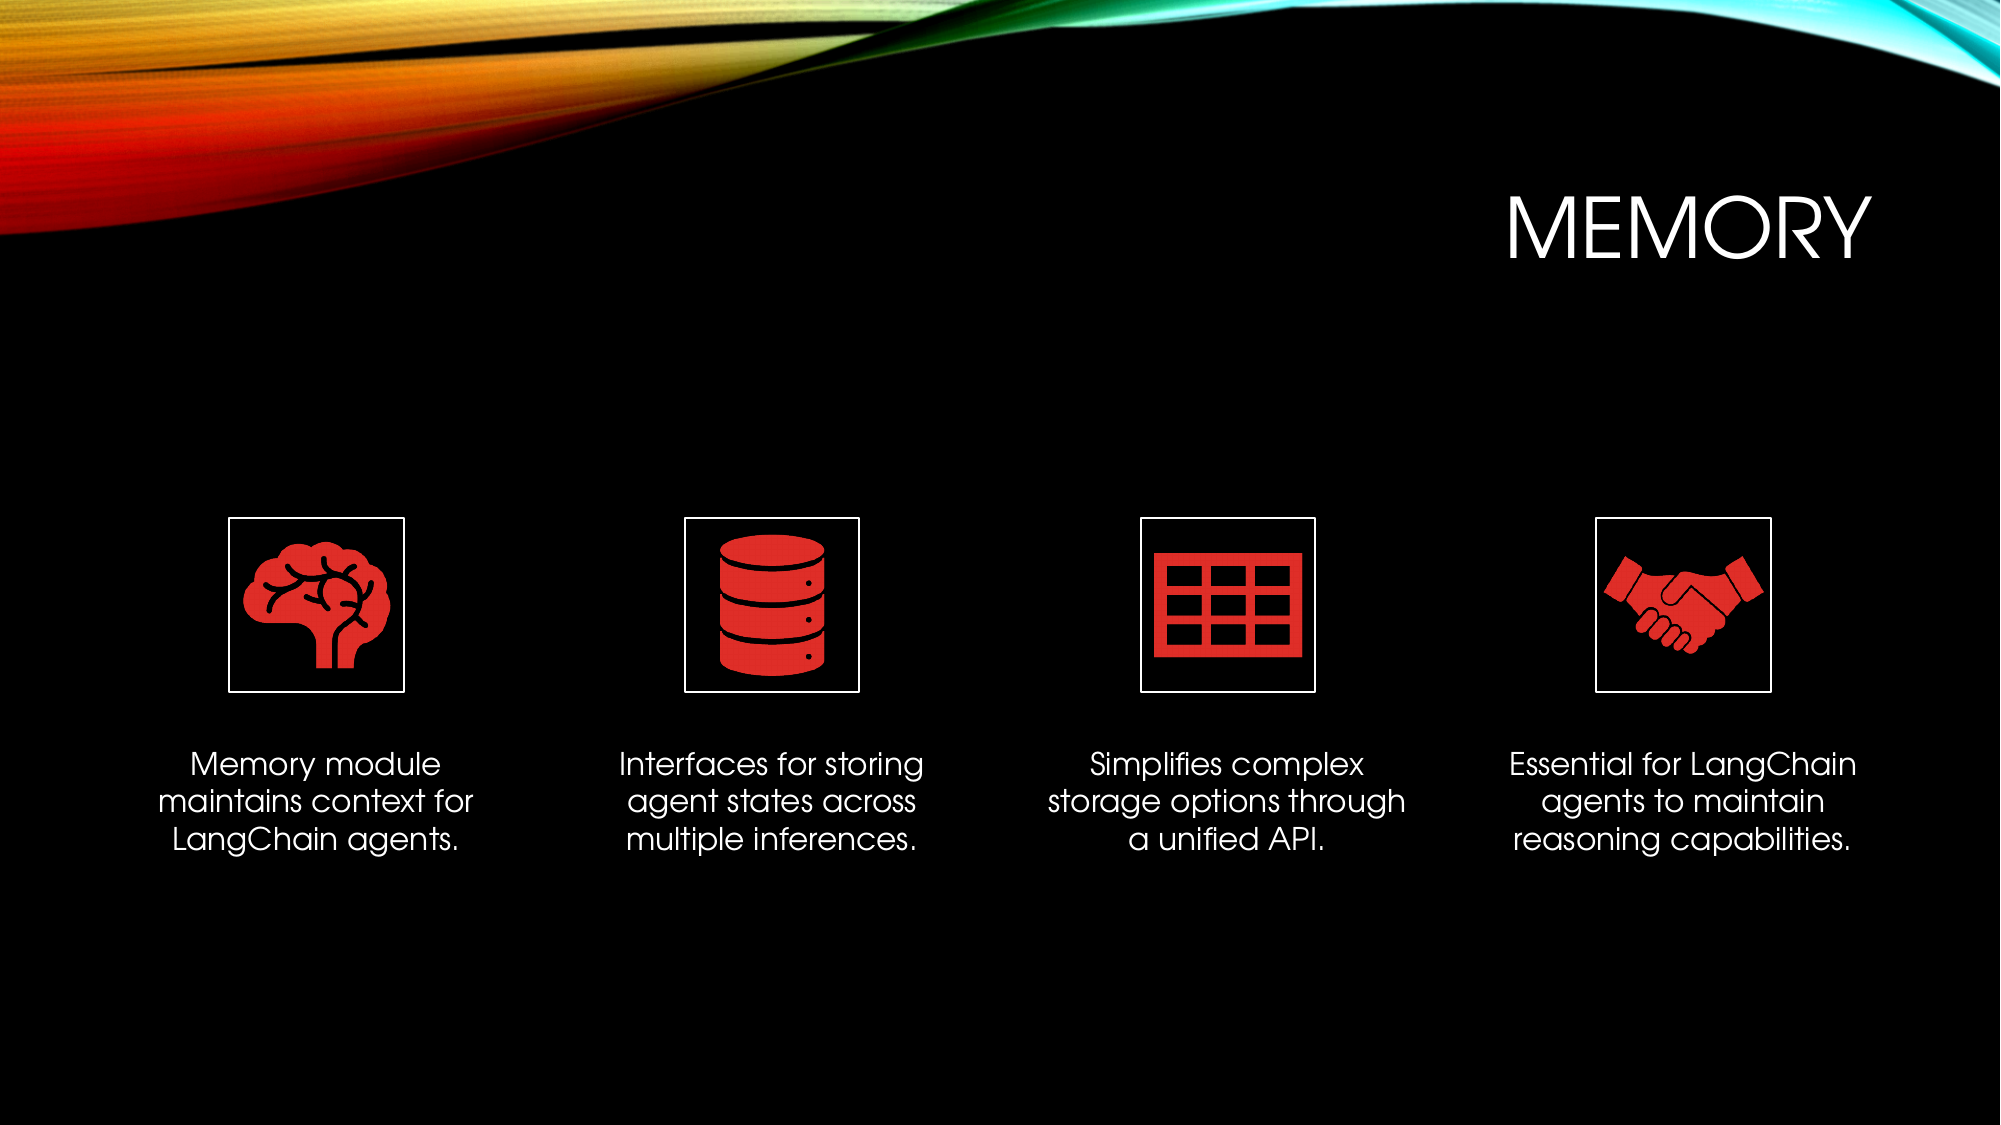

# Memory
Memory module maintains context for LangChain agents.
Interfaces for storing agent states across multiple inferences.
Simplifies complex storage options through a unified API.
Essential for LangChain agents to maintain reasoning capabilities.